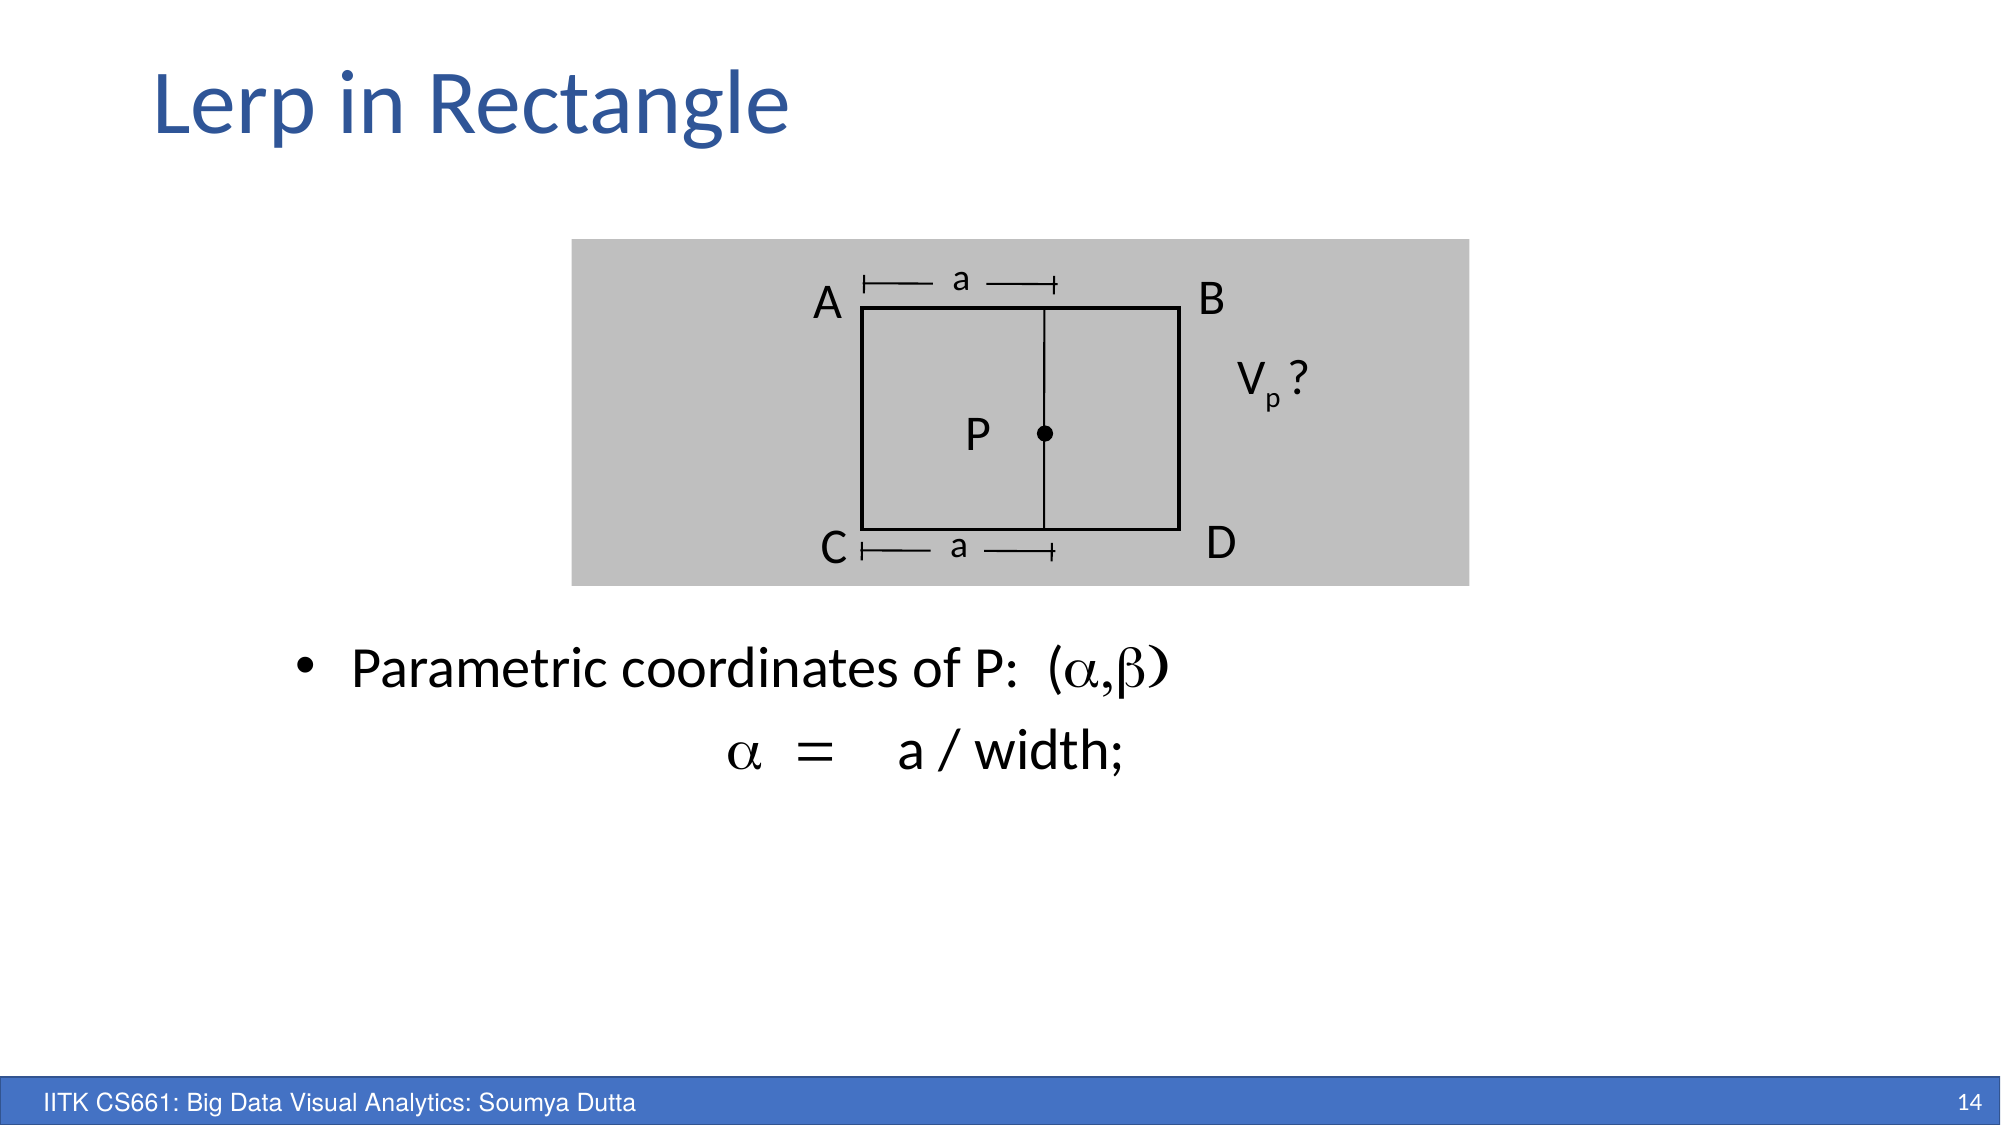

# Lerp in Rectangle

a
a
B
A

Vp ?
P

D
C
Parametric coordinates of P:  (α,β)
			α =  a / width;